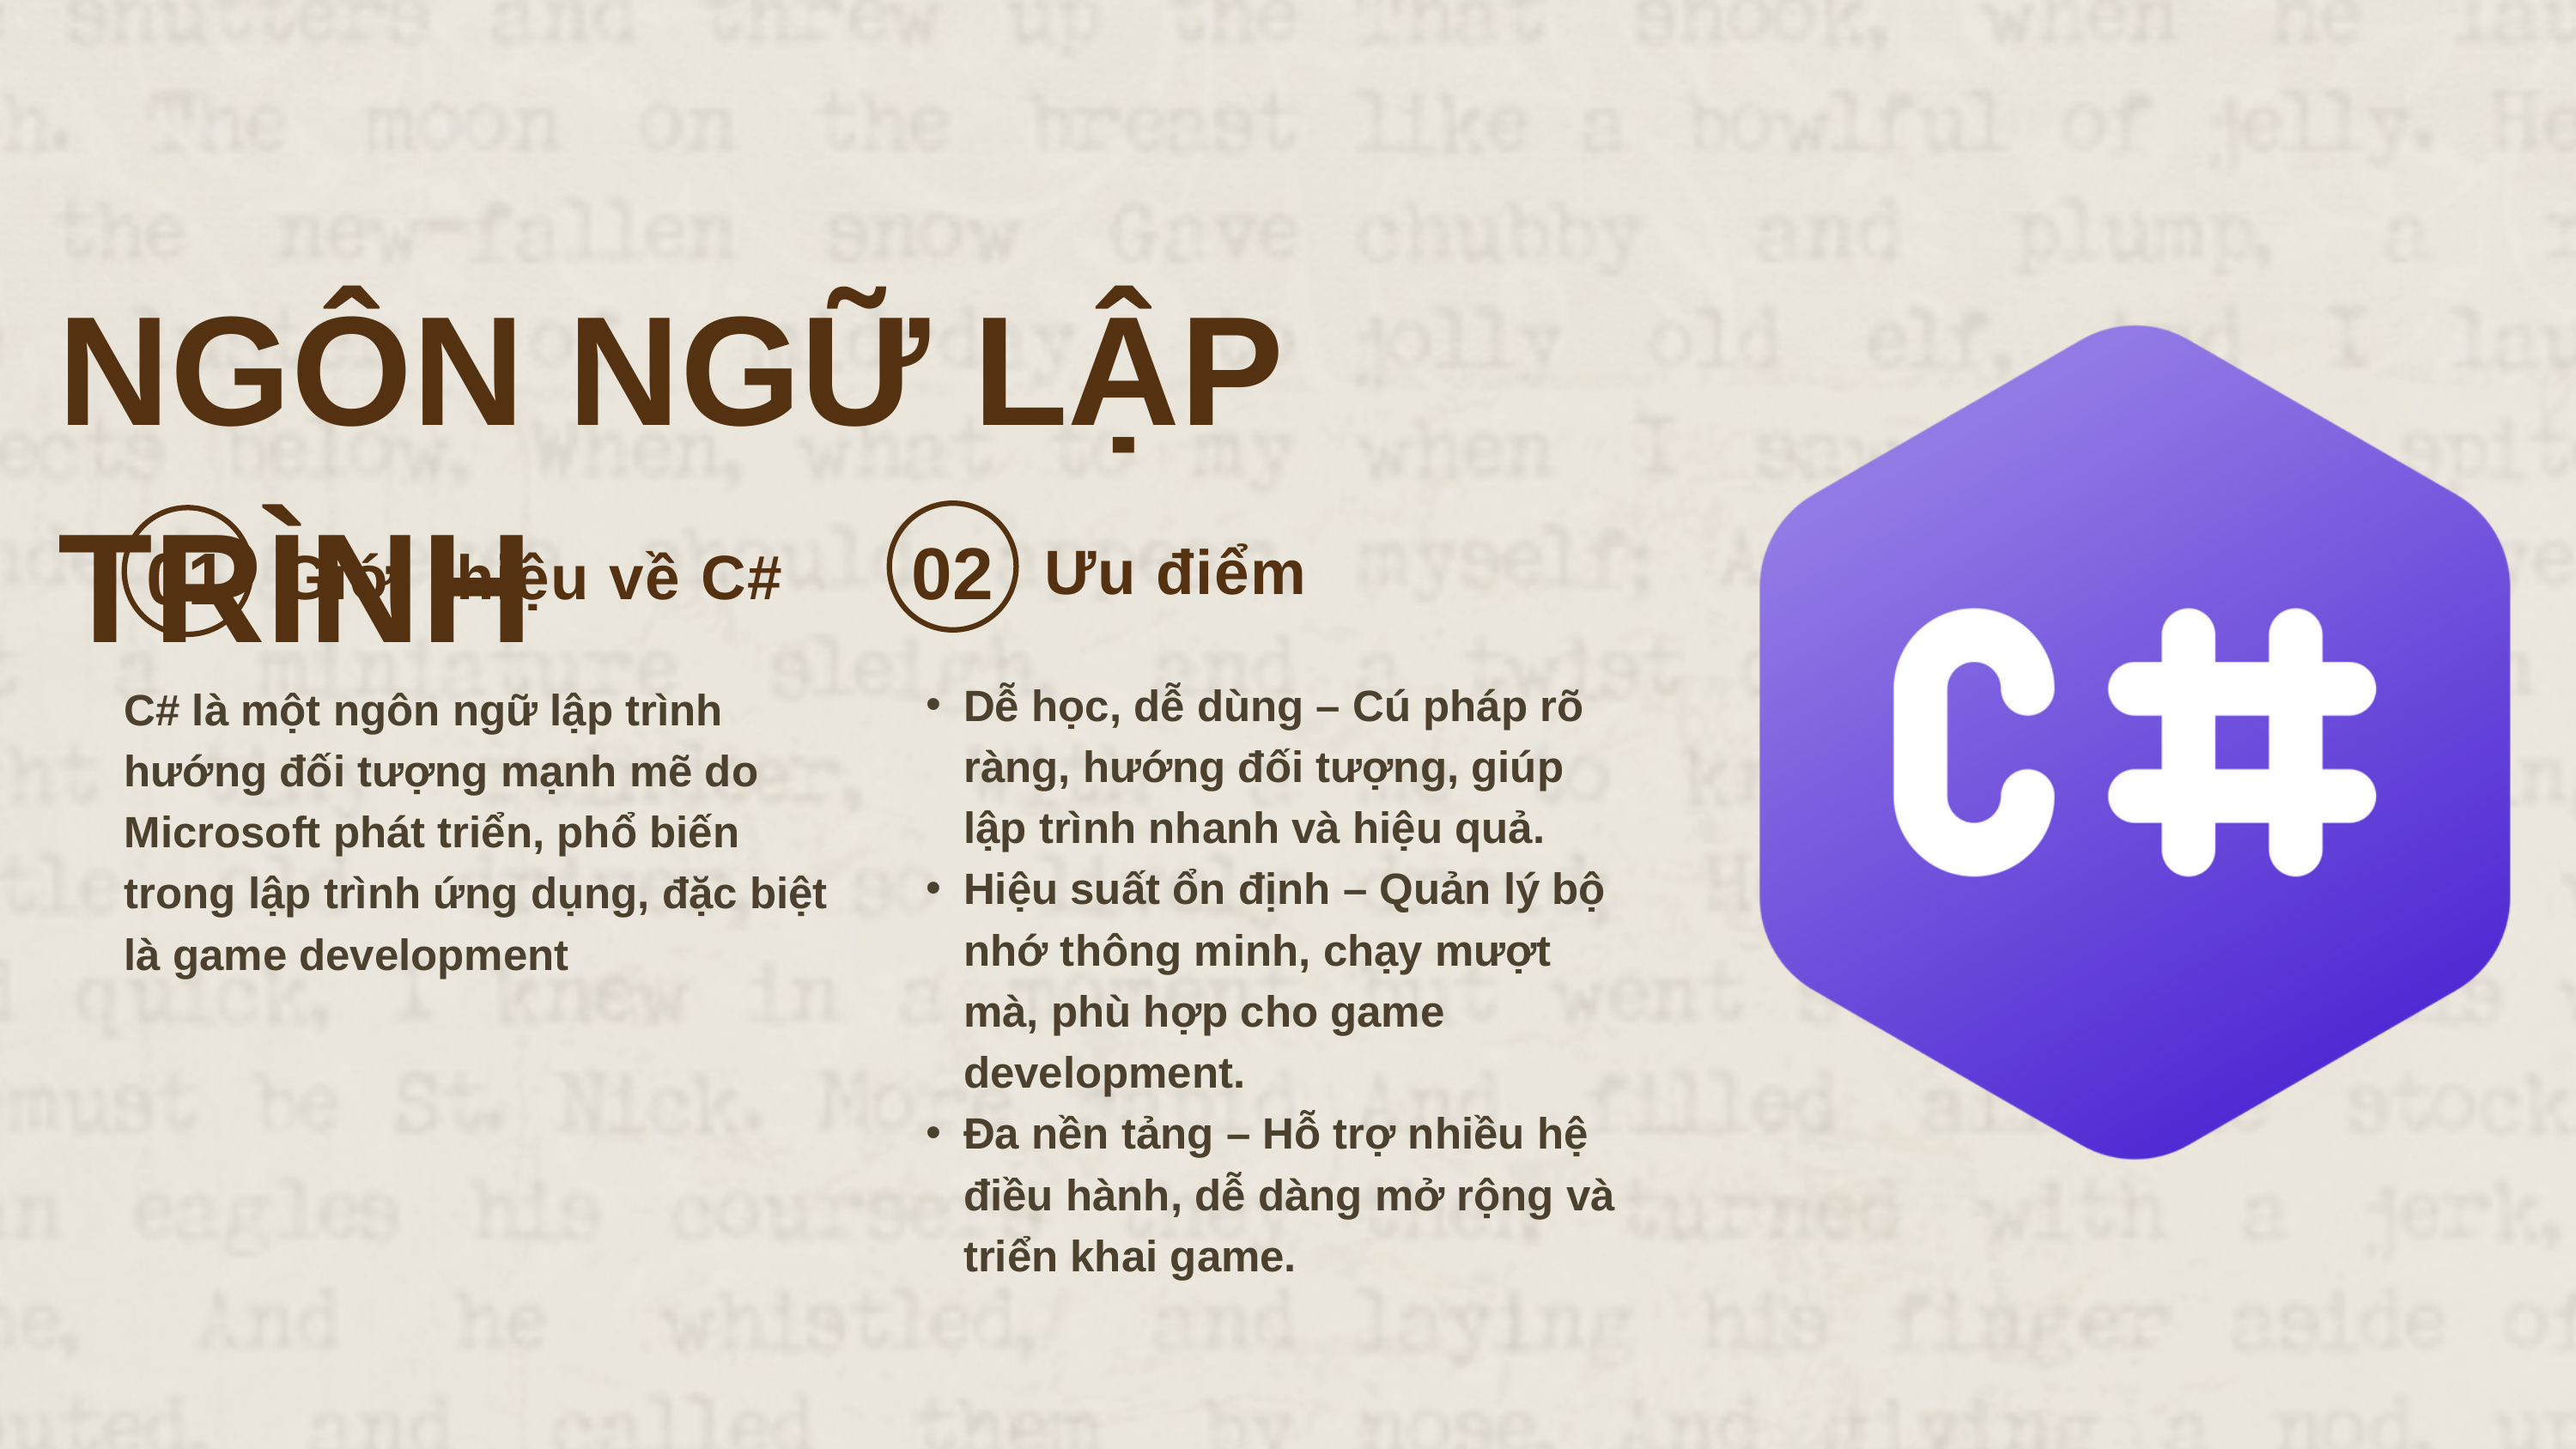

NGÔN NGỮ LẬP TRÌNH

02
01
Ưu điểm
Giới thiệu về C#
Dễ học, dễ dùng – Cú pháp rõ ràng, hướng đối tượng, giúp lập trình nhanh và hiệu quả.
Hiệu suất ổn định – Quản lý bộ nhớ thông minh, chạy mượt mà, phù hợp cho game development.
Đa nền tảng – Hỗ trợ nhiều hệ điều hành, dễ dàng mở rộng và triển khai game.
C# là một ngôn ngữ lập trình hướng đối tượng mạnh mẽ do Microsoft phát triển, phổ biến trong lập trình ứng dụng, đặc biệt là game development